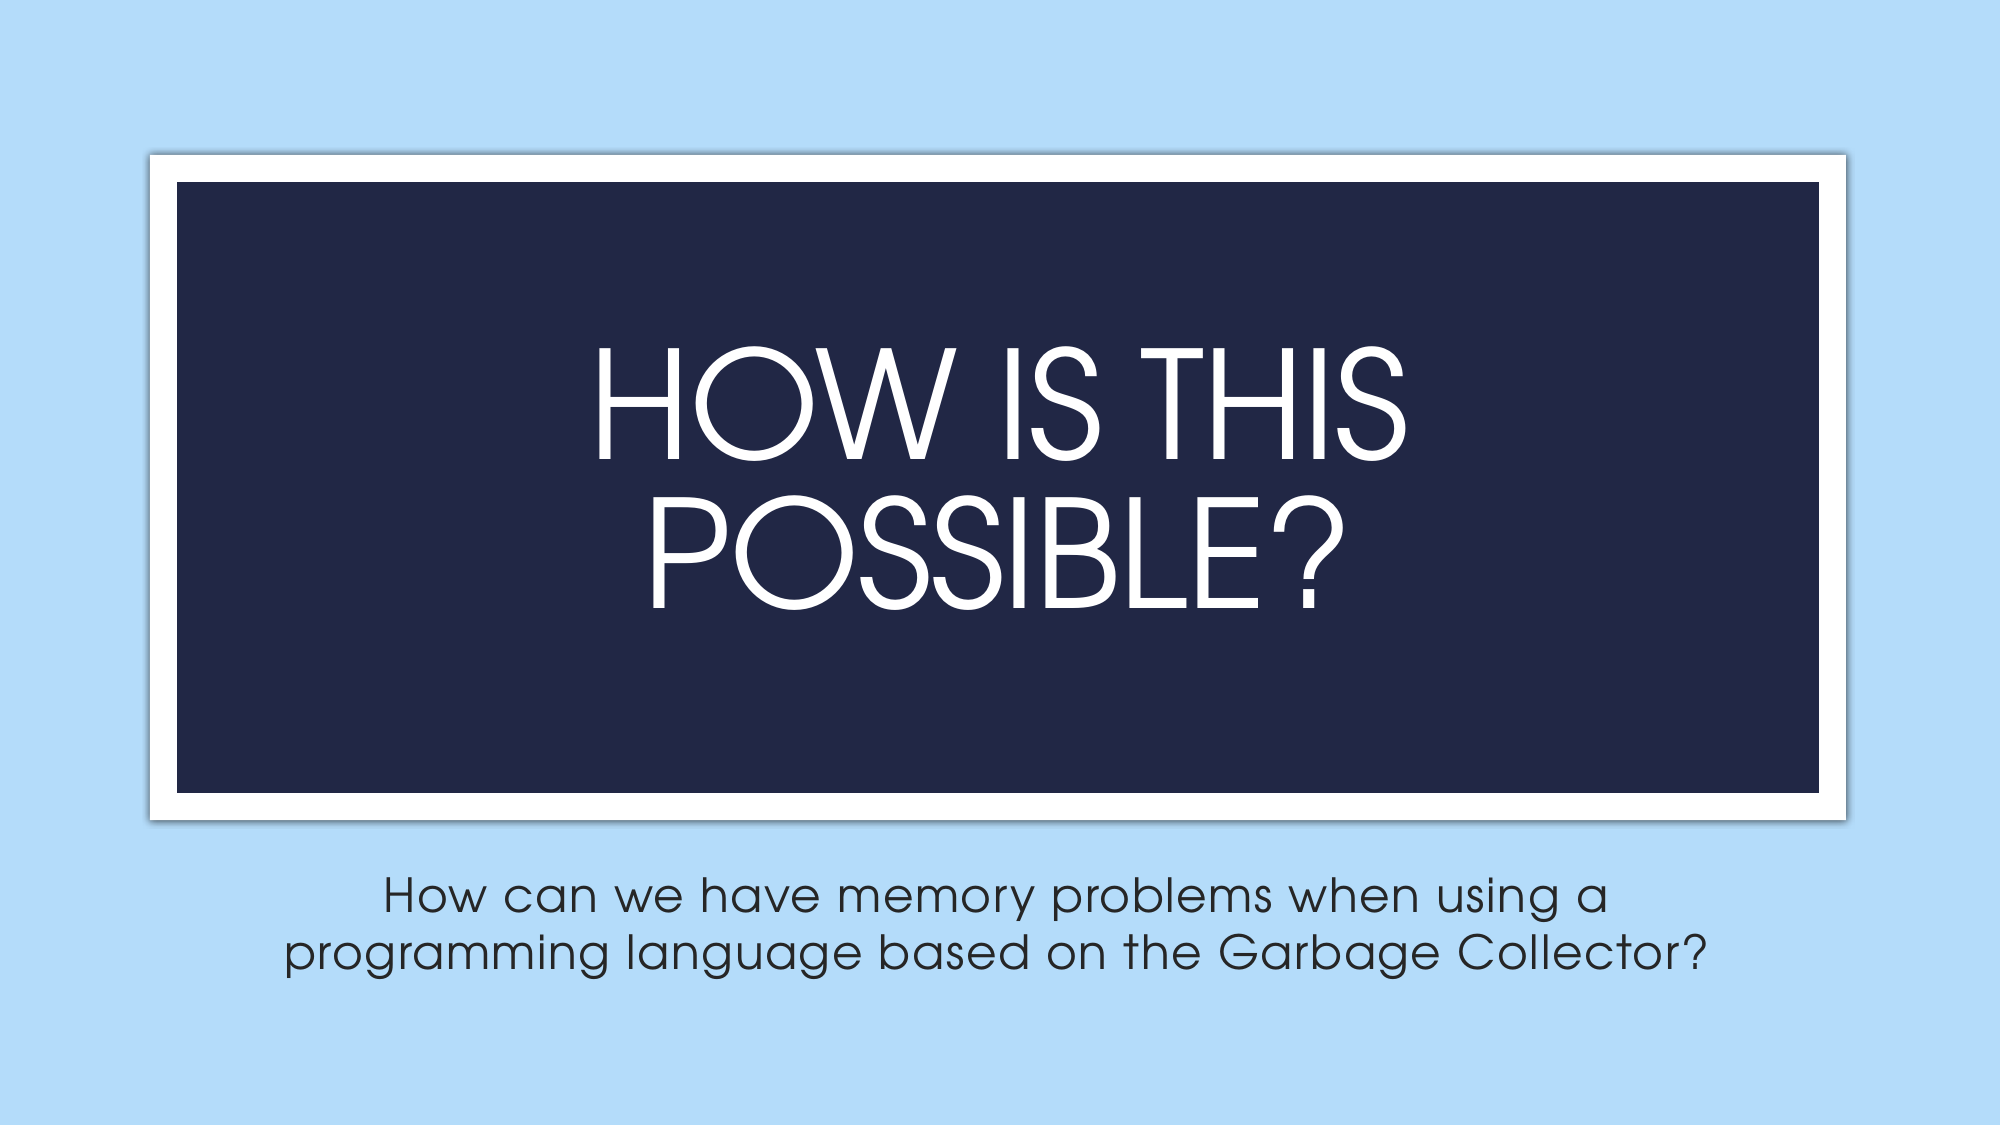

# how is this possible?
How can we have memory problems when using a programming language based on the Garbage Collector?